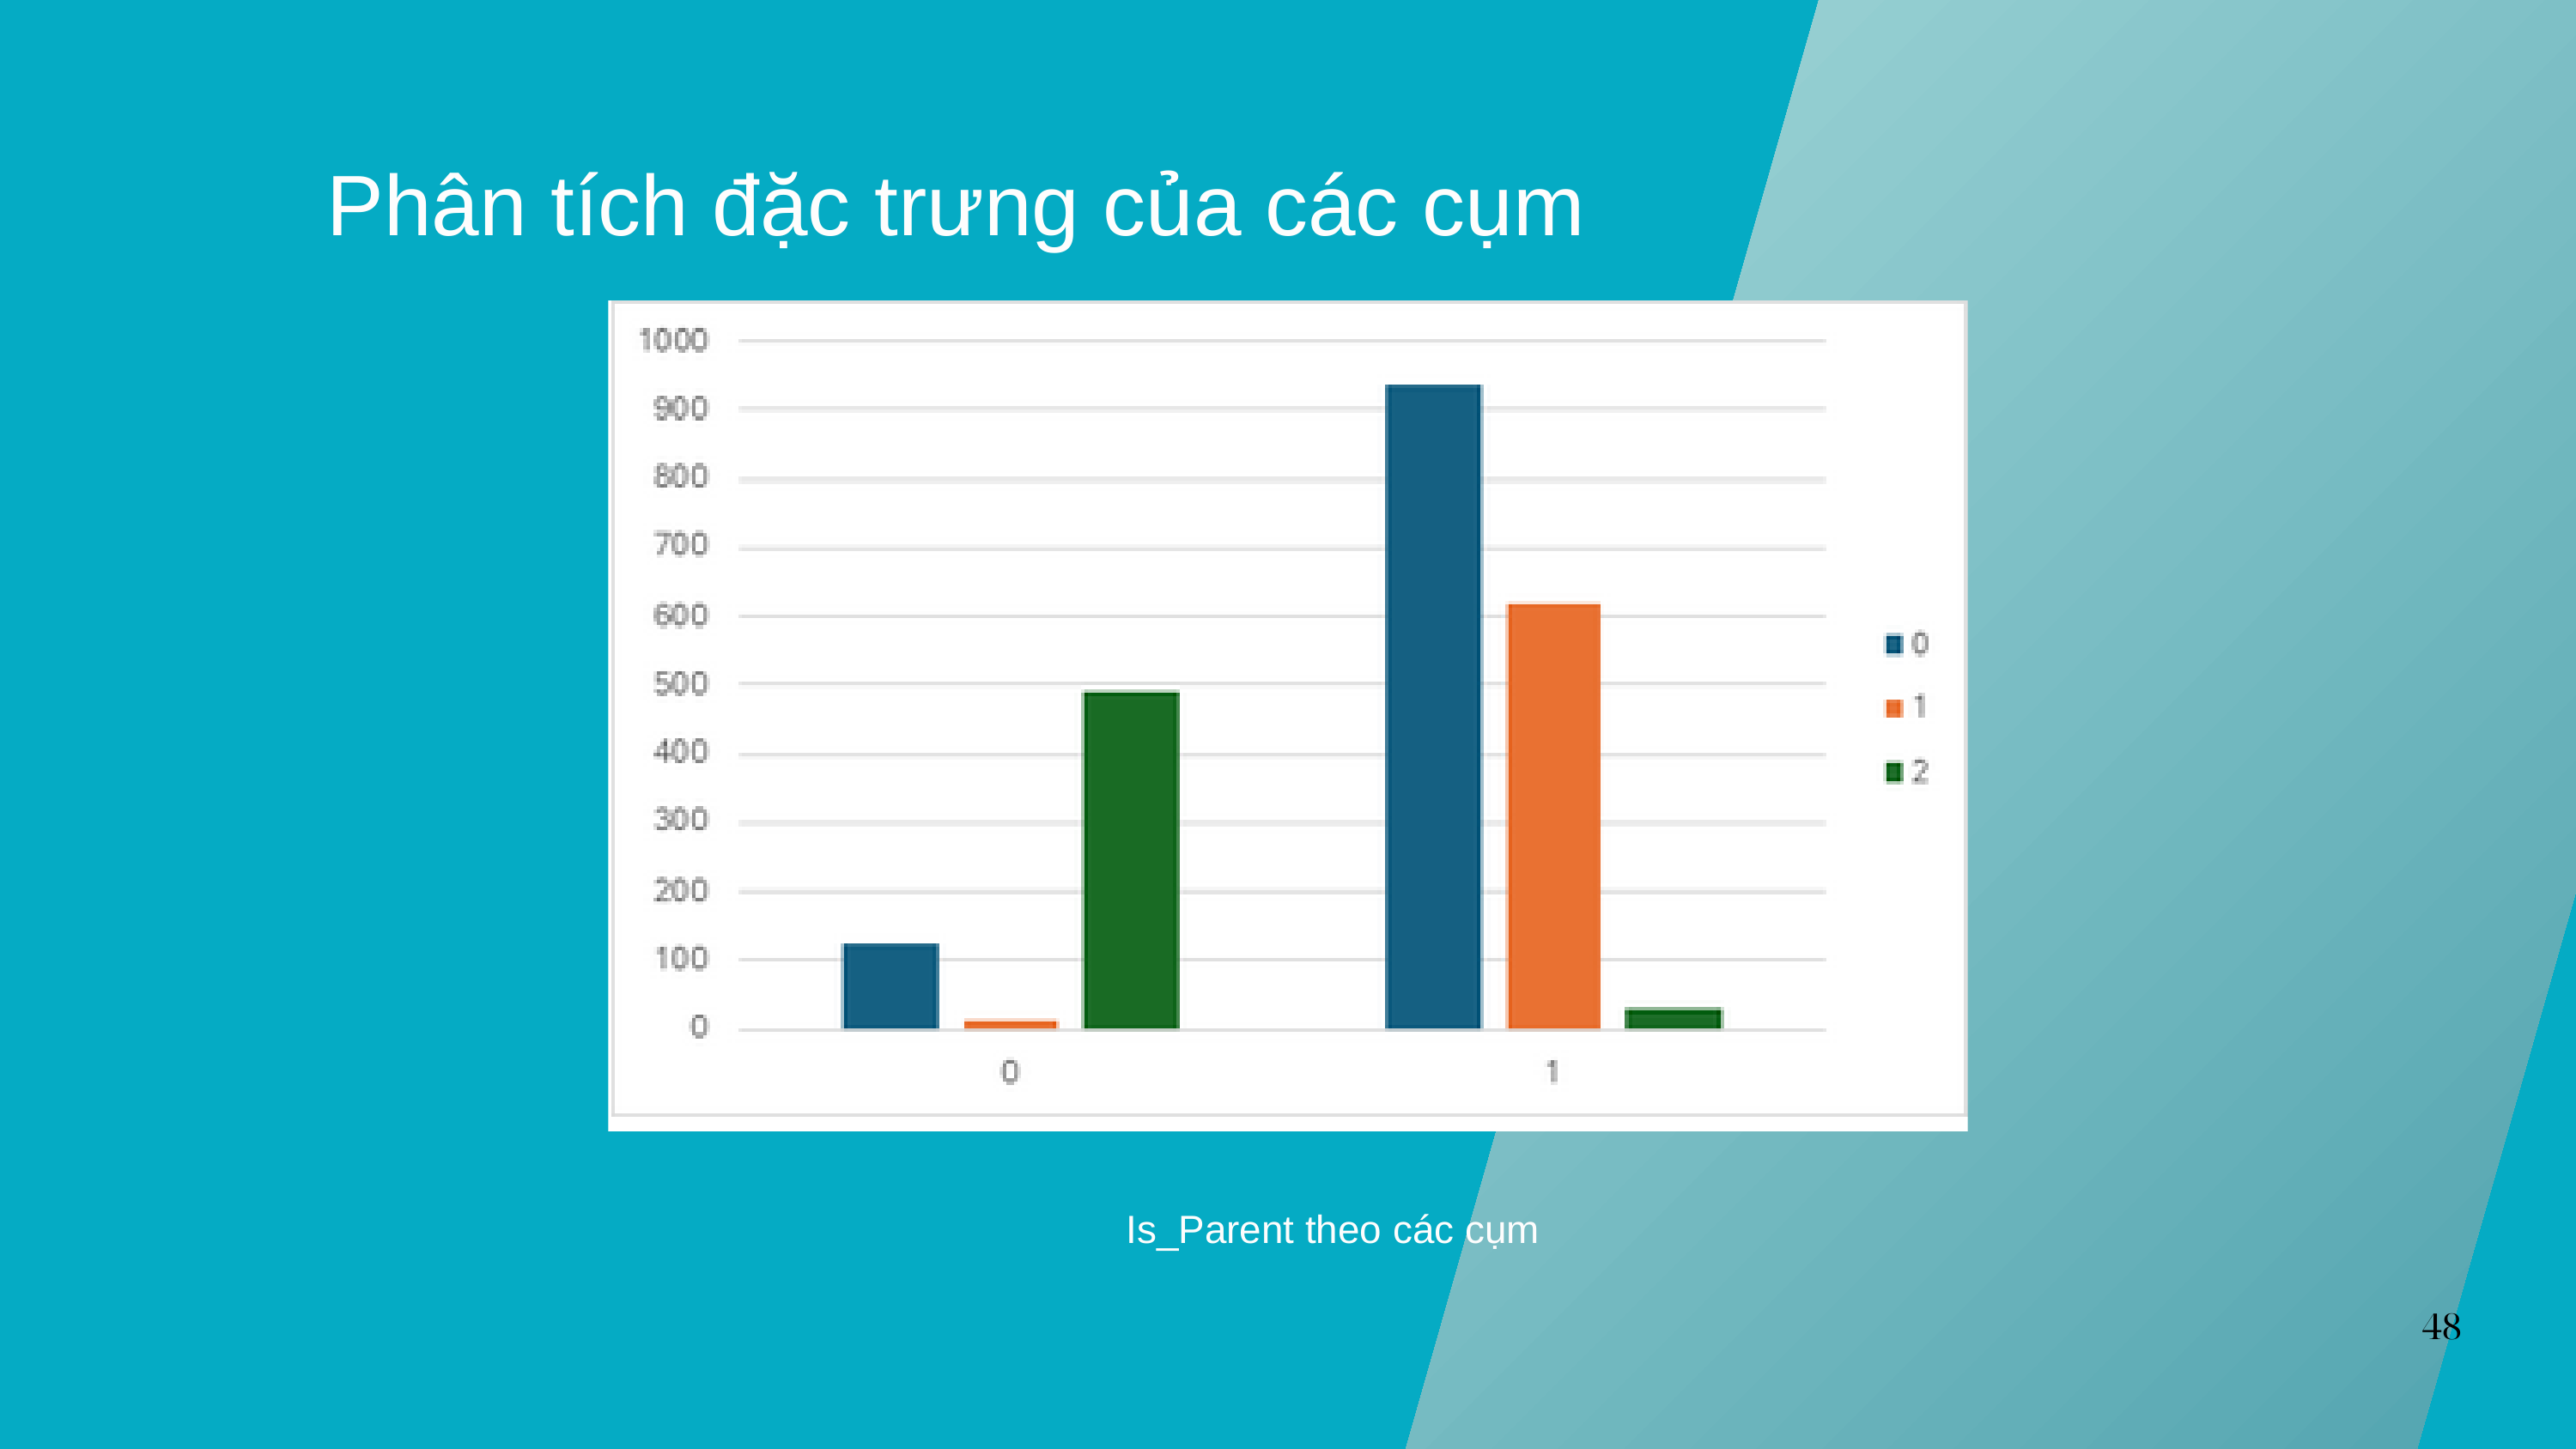

Phân tích đặc trưng của các cụm

Is_Parent theo các cụm
48